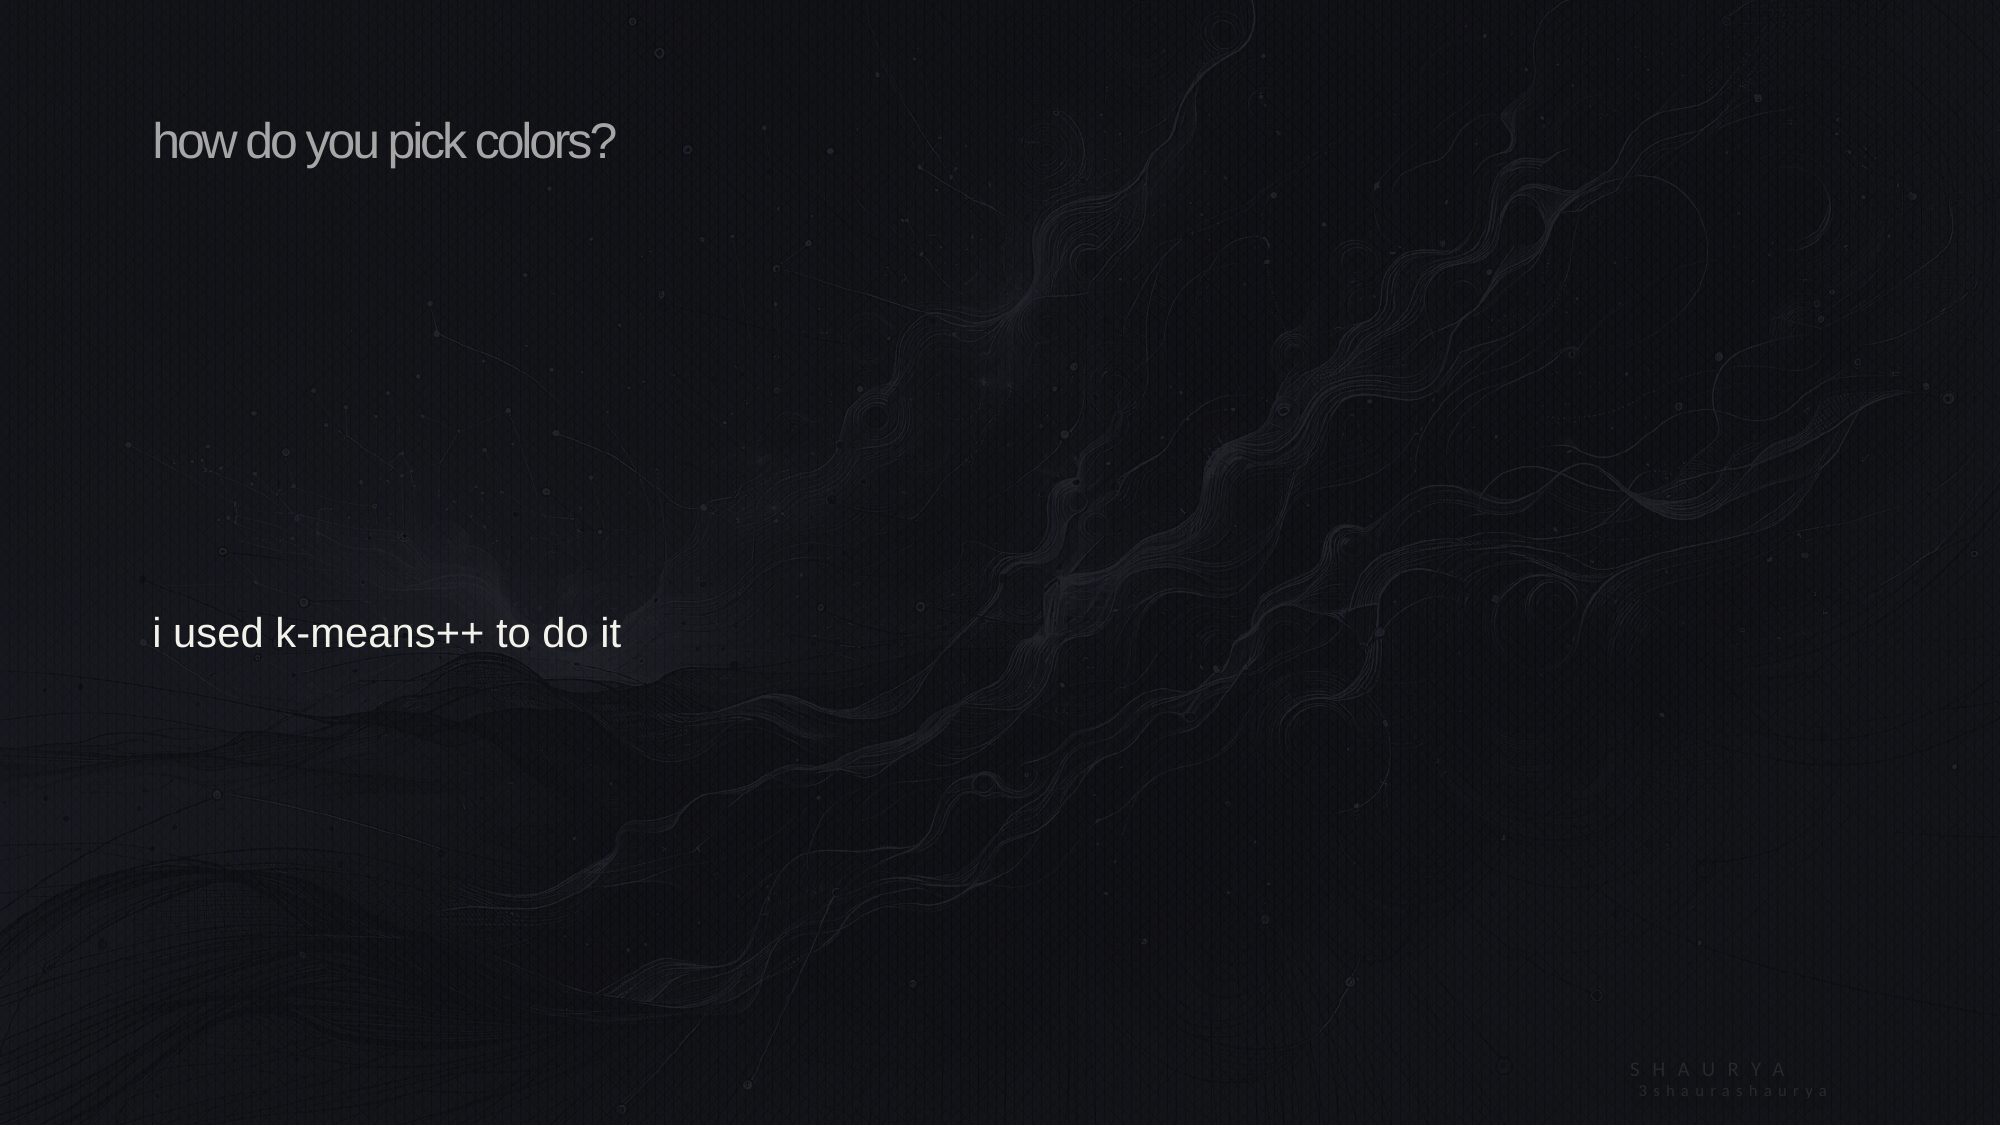

# how do you pick colors?
i used k-means++ to do it